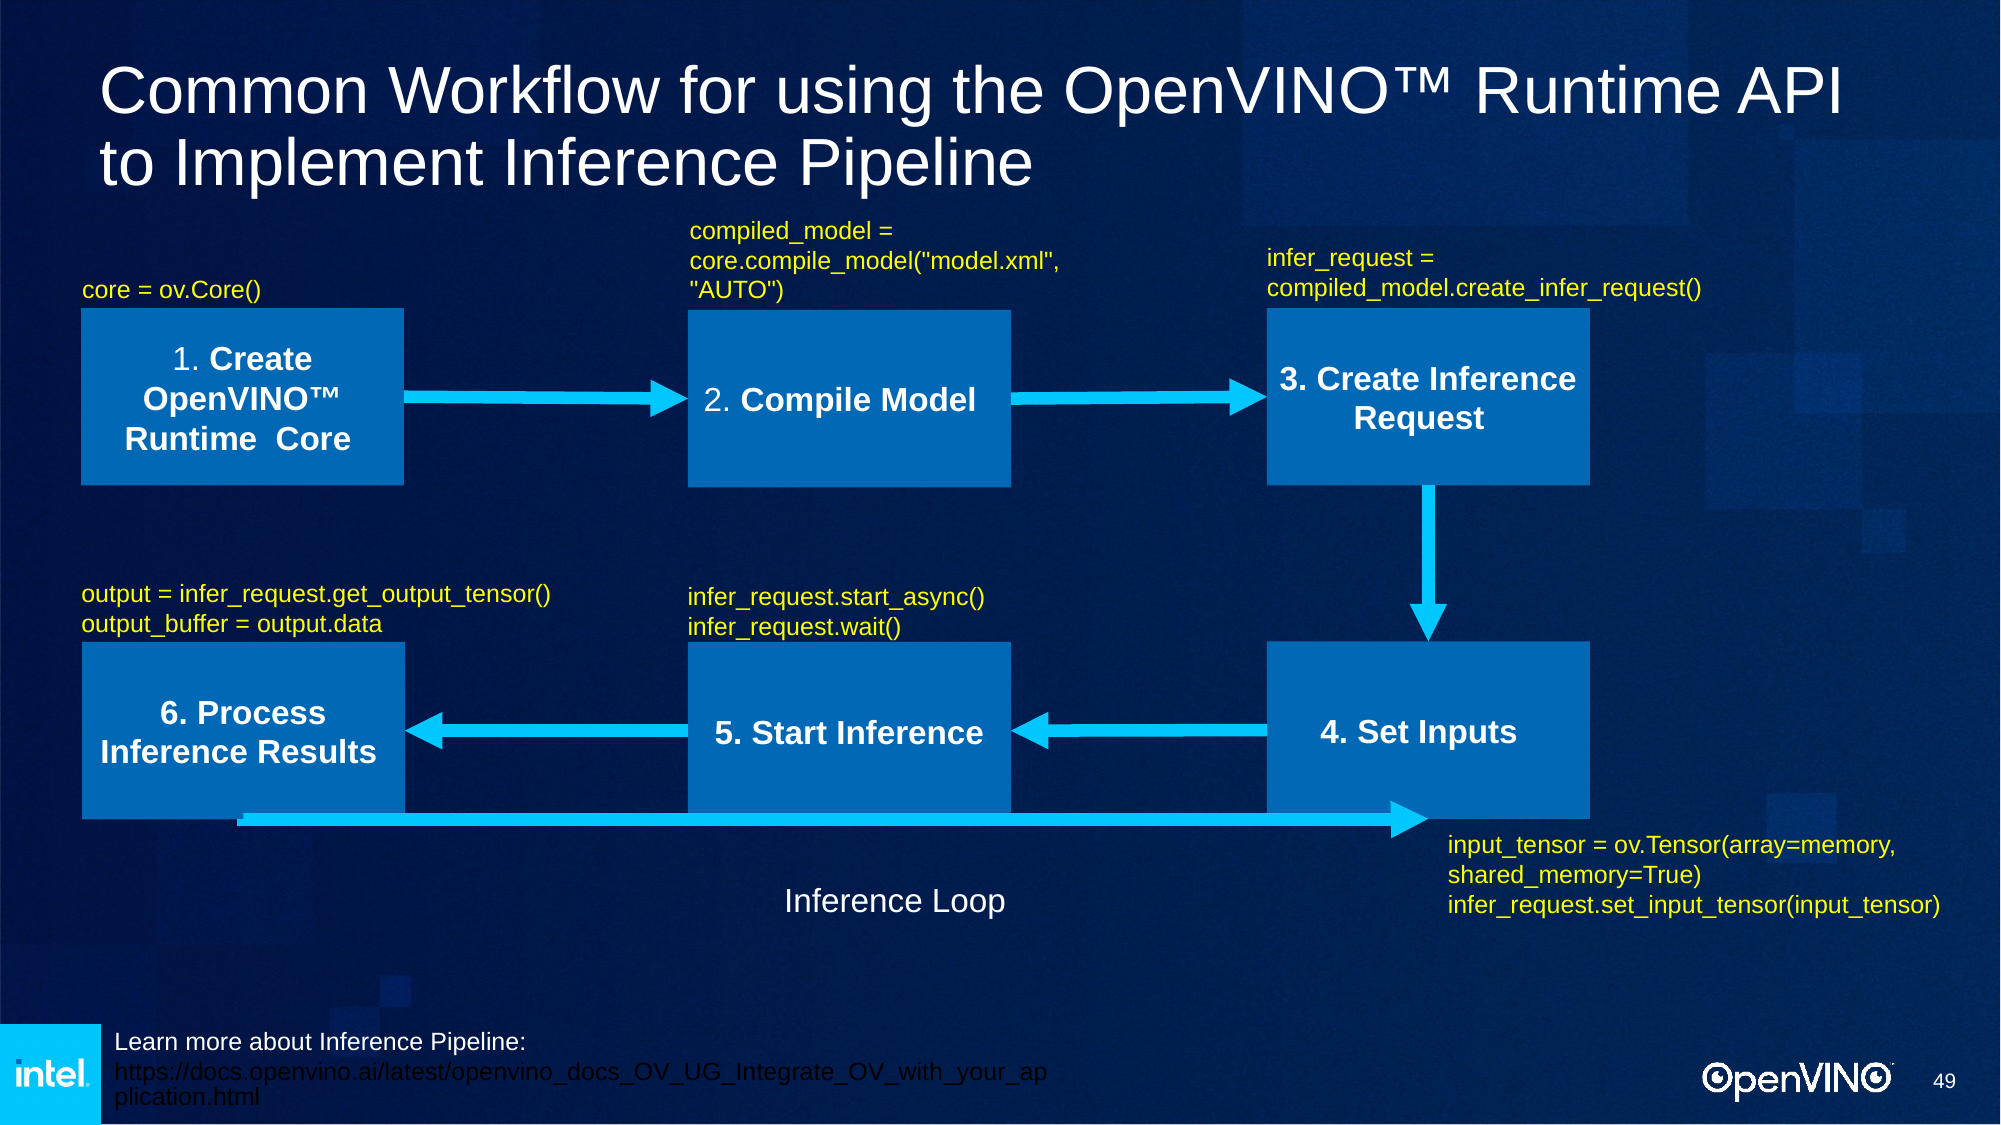

# Common Workflow for using the OpenVINO™ Runtime API to Implement Inference Pipeline
compiled_model = core.compile_model("model.xml", "AUTO")
infer_request = compiled_model.create_infer_request()
core = ov.Core()
1. Create OpenVINO™ Runtime  Core
3. Create Inference Request
2. Compile Model
output = infer_request.get_output_tensor()
output_buffer = output.data
infer_request.start_async()
infer_request.wait()
4. Set Inputs
6. Process Inference Results
5. Start Inference
input_tensor = ov.Tensor(array=memory, shared_memory=True)
infer_request.set_input_tensor(input_tensor)
Inference Loop
Learn more about Inference Pipeline:
https://docs.openvino.ai/latest/openvino_docs_OV_UG_Integrate_OV_with_your_application.html